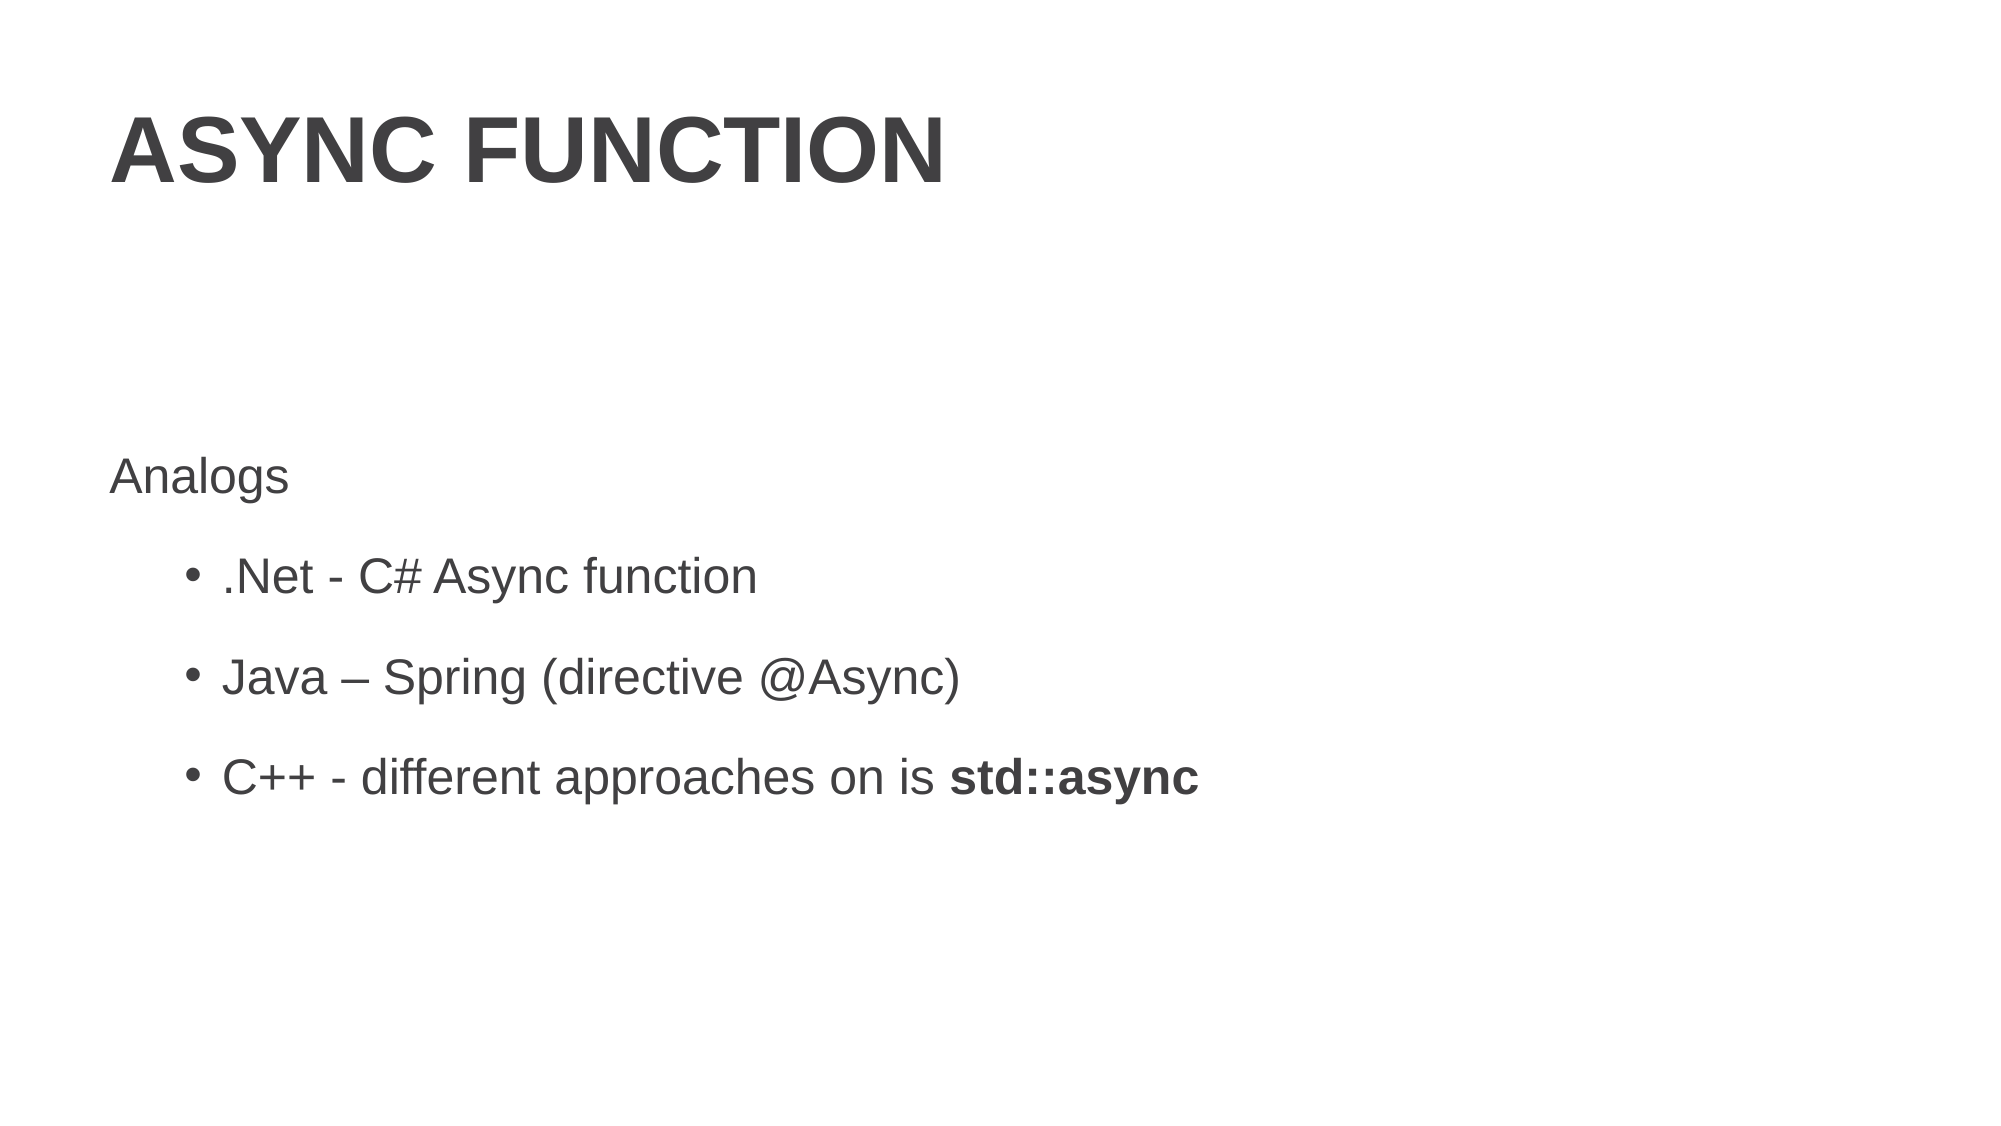

# ASYNC FUNCTION
Analogs
.Net - C# Async function
Java – Spring (directive @Async)
C++ - different approaches on is std::async